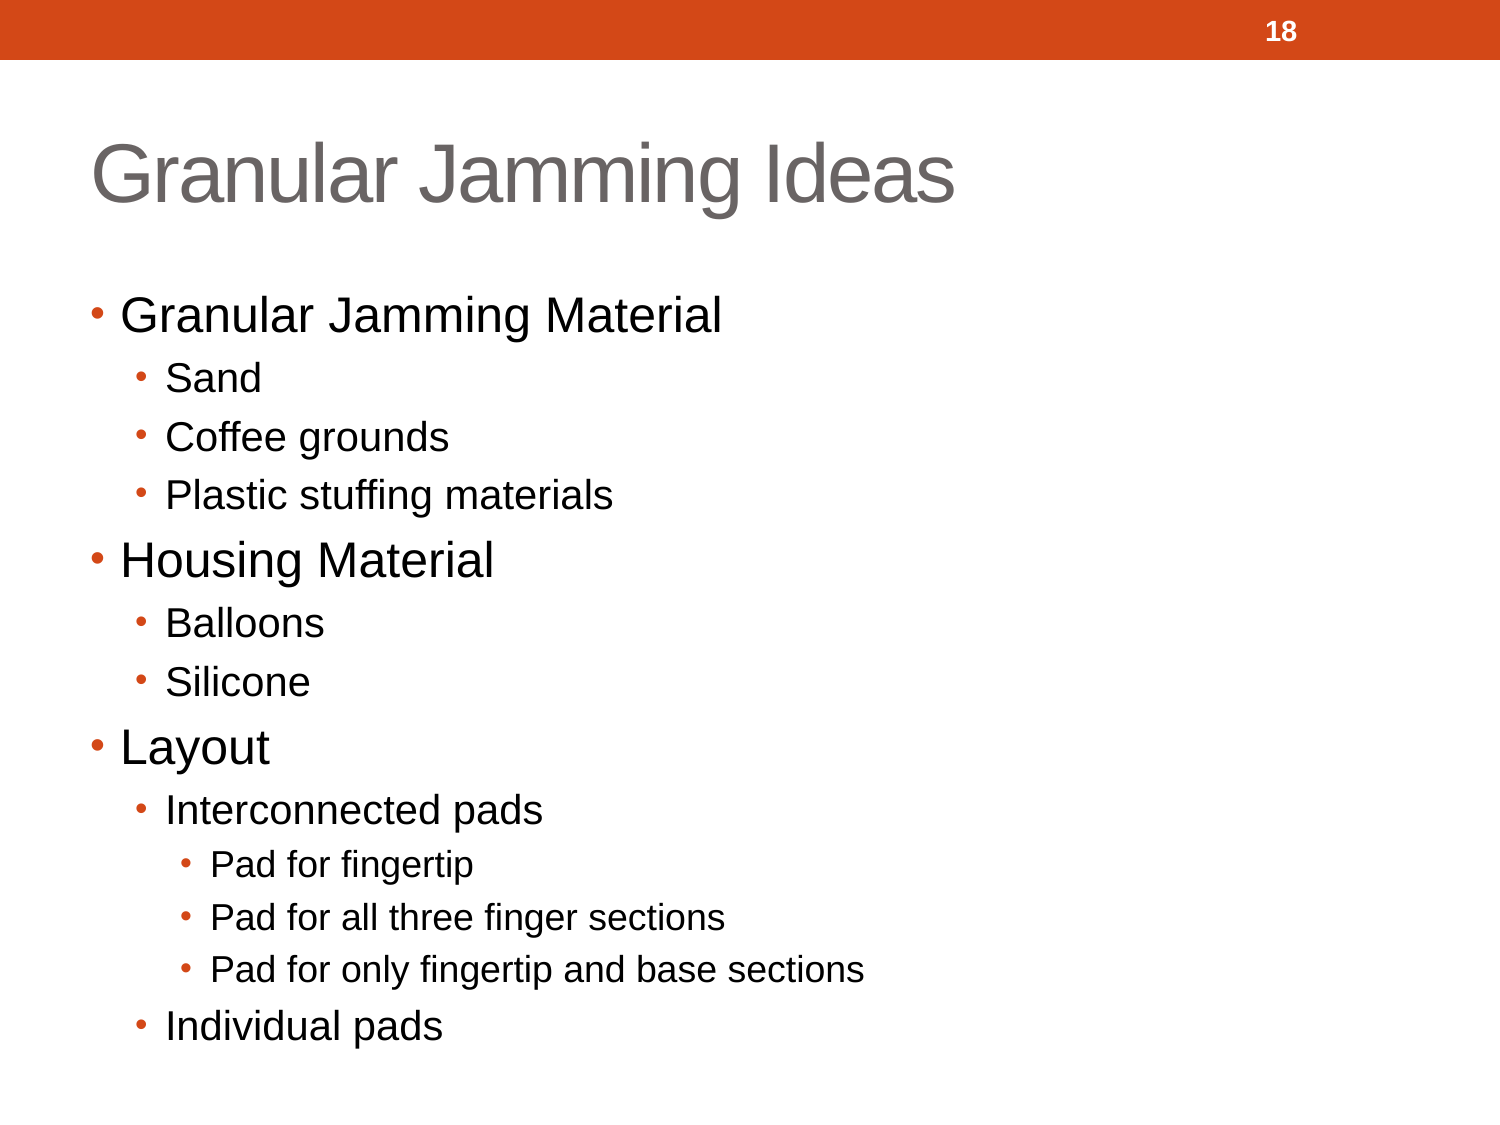

18
# Granular Jamming Ideas
Granular Jamming Material
Sand
Coffee grounds
Plastic stuffing materials
Housing Material
Balloons
Silicone
Layout
Interconnected pads
Pad for fingertip
Pad for all three finger sections
Pad for only fingertip and base sections
Individual pads